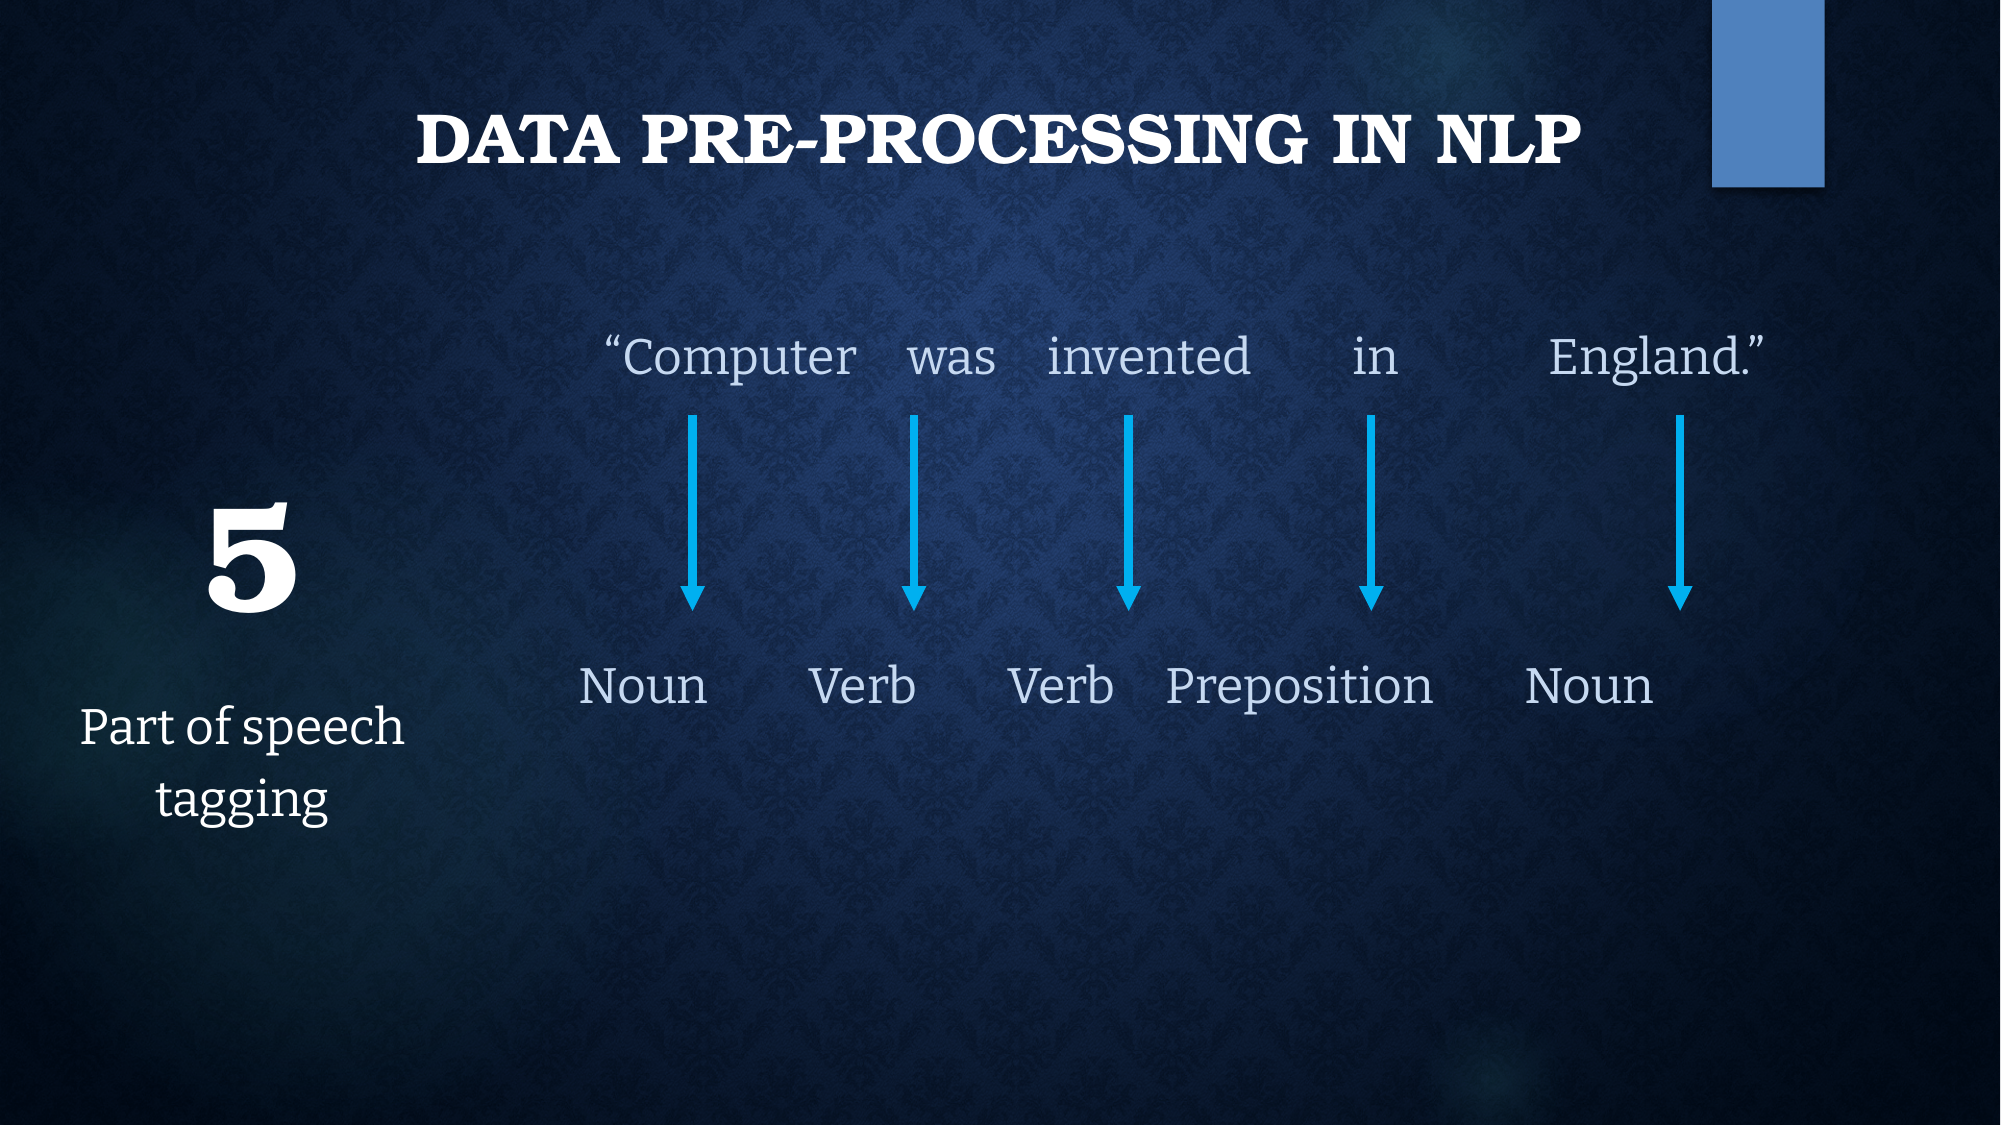

# Data pre-processing in nlp
“Computer     was     invented          in               England.”
5
                Noun          Verb         Verb     Preposition         Noun
Part of speech tagging